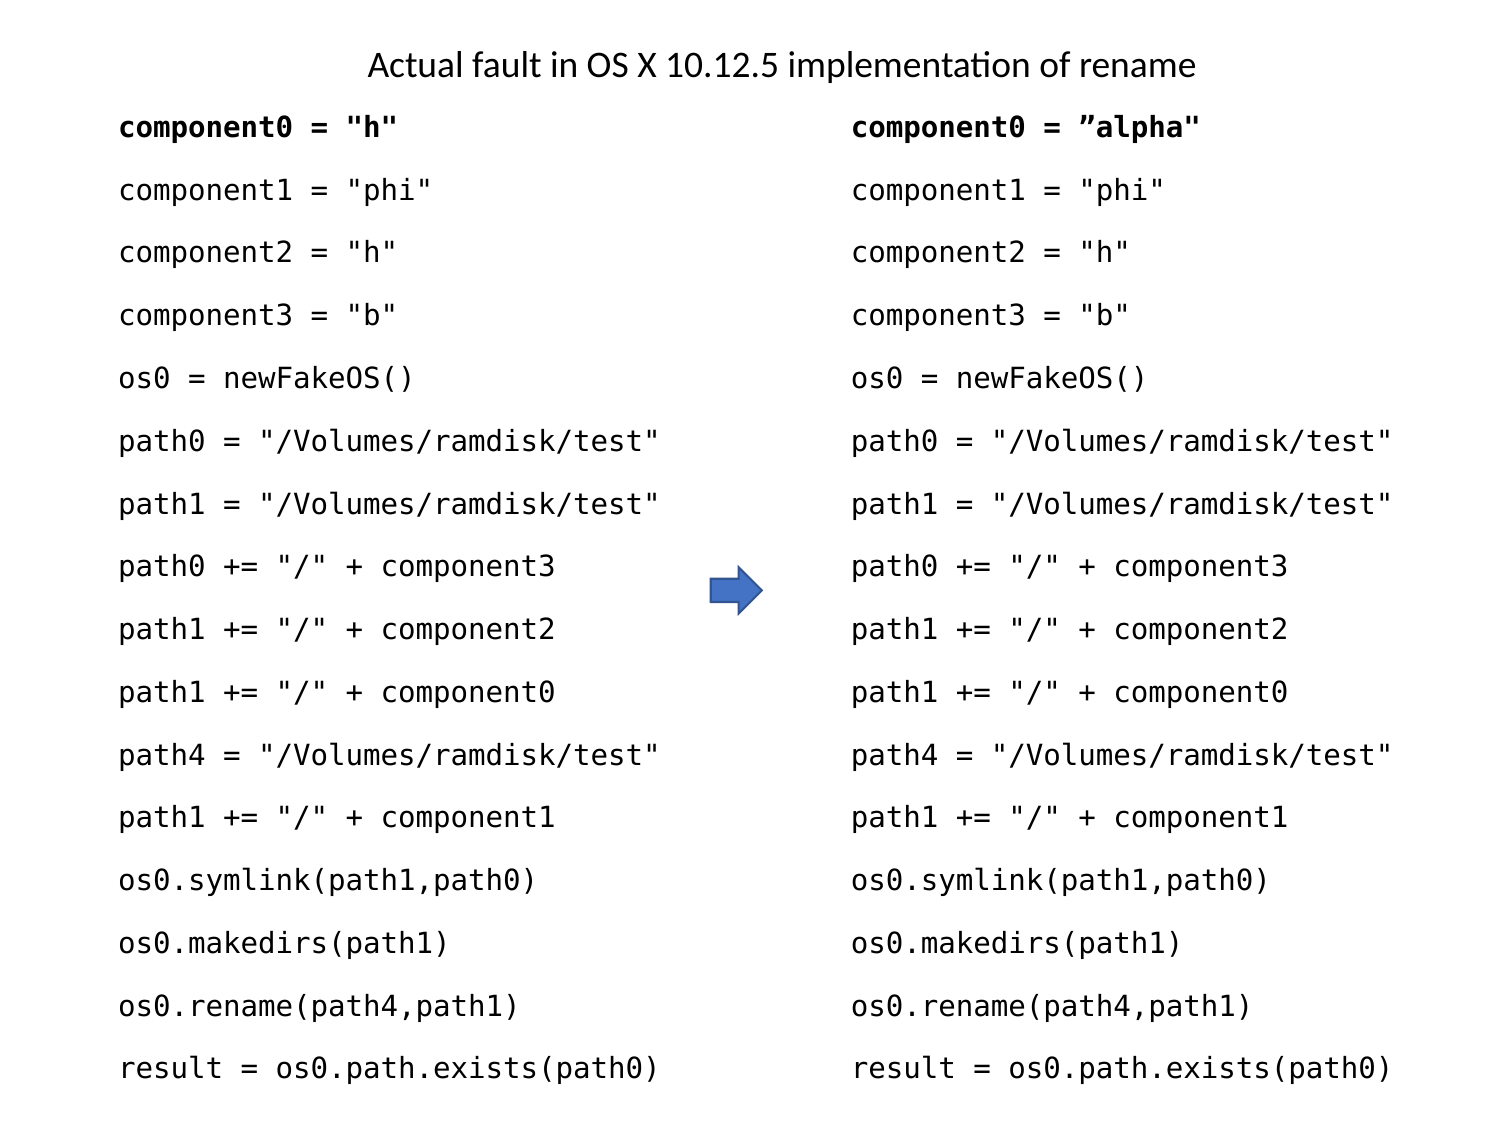

Actual fault in OS X 10.12.5 implementation of rename
component0 = "h"
component1 = "phi"
component2 = "h"
component3 = "b"
os0 = newFakeOS()
path0 = "/Volumes/ramdisk/test"
path1 = "/Volumes/ramdisk/test"
path0 += "/" + component3
path1 += "/" + component2
path1 += "/" + component0
path4 = "/Volumes/ramdisk/test"
path1 += "/" + component1
os0.symlink(path1,path0)
os0.makedirs(path1)
os0.rename(path4,path1)
result = os0.path.exists(path0)

component0 = ”alpha"
component1 = "phi"
component2 = "h"
component3 = "b"
os0 = newFakeOS()
path0 = "/Volumes/ramdisk/test"
path1 = "/Volumes/ramdisk/test"
path0 += "/" + component3
path1 += "/" + component2
path1 += "/" + component0
path4 = "/Volumes/ramdisk/test"
path1 += "/" + component1
os0.symlink(path1,path0)
os0.makedirs(path1)
os0.rename(path4,path1)
result = os0.path.exists(path0)